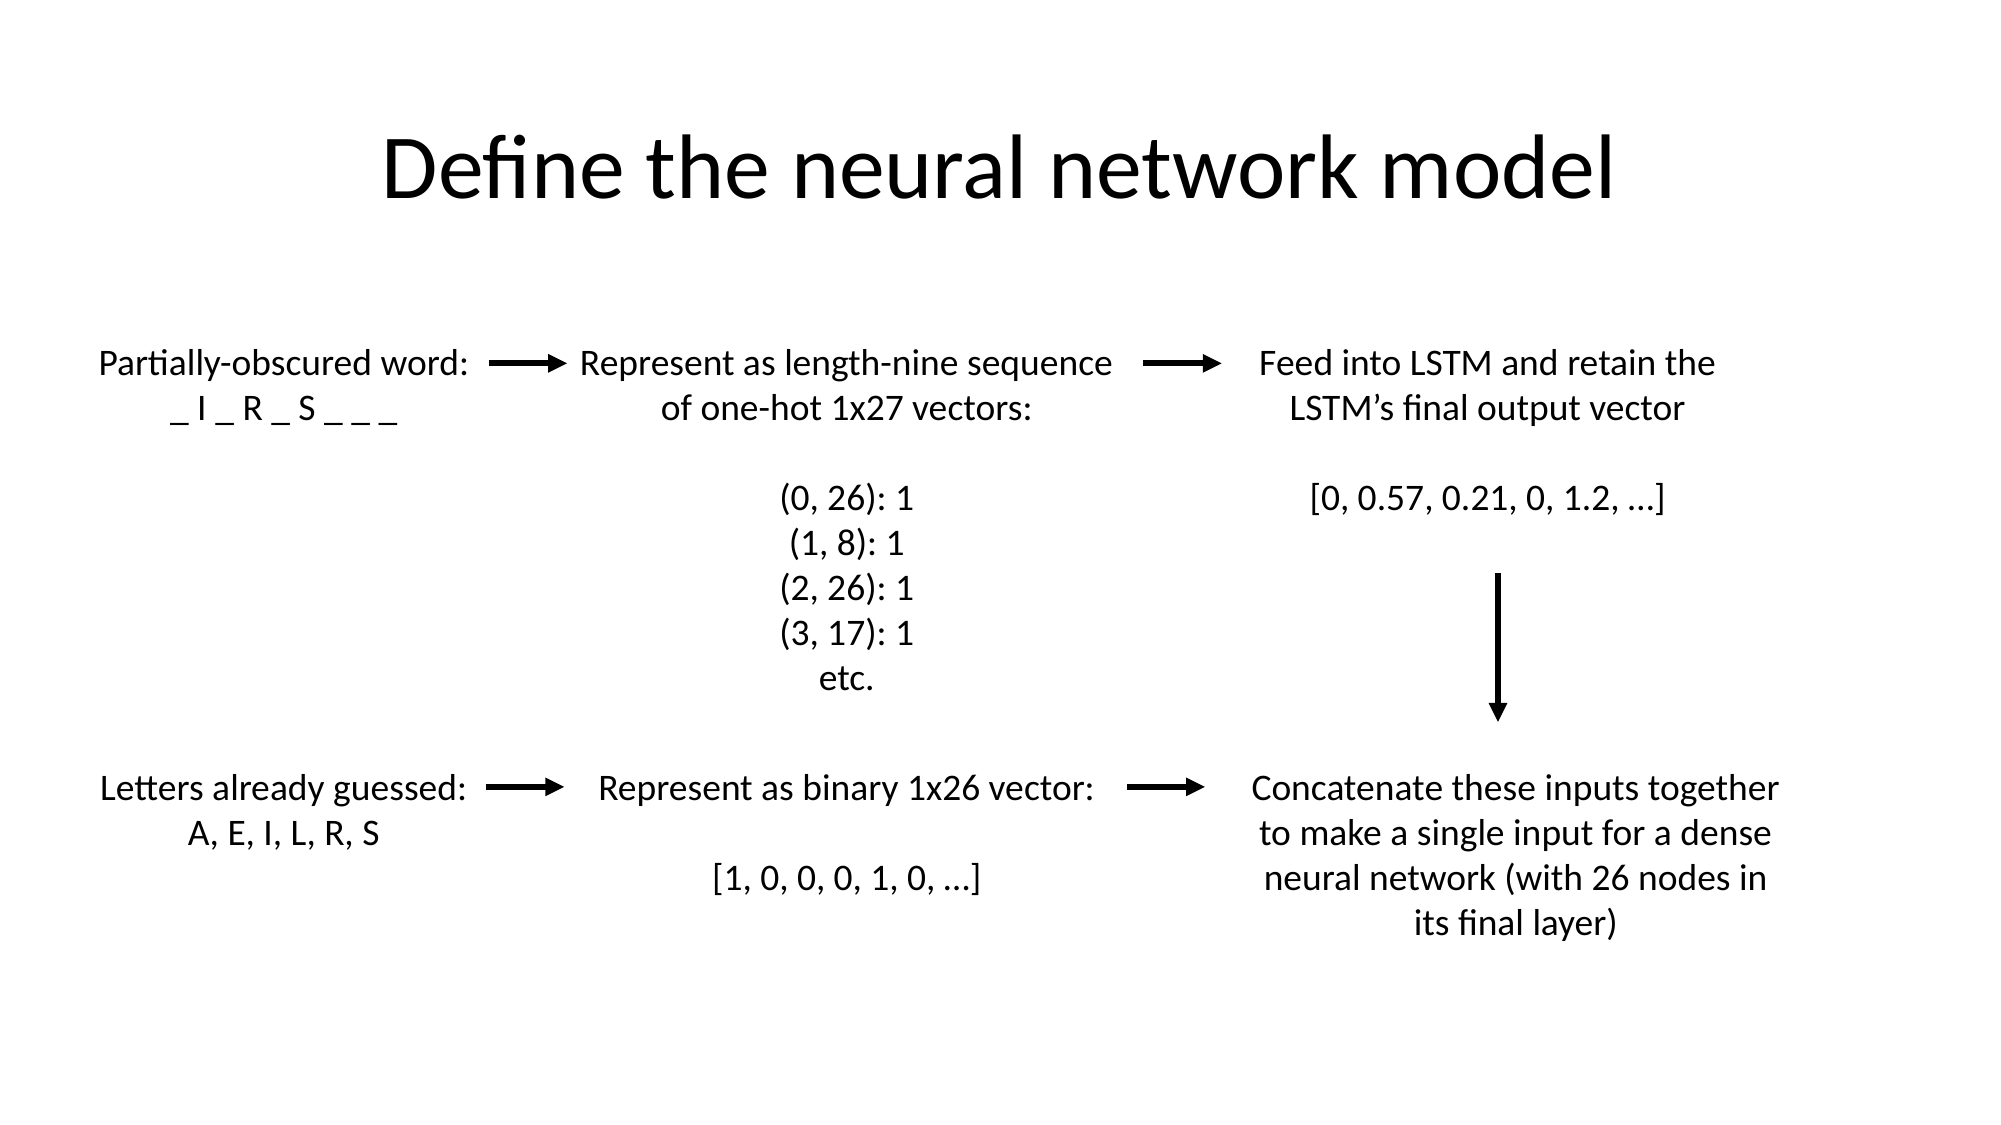

# Define the neural network model
Represent as length-nine sequence of one-hot 1x27 vectors:

(0, 26): 1
(1, 8): 1
(2, 26): 1
(3, 17): 1
etc.
Feed into LSTM and retain the LSTM’s final output vector

[0, 0.57, 0.21, 0, 1.2, …]

Partially-obscured word:
_ I _ R _ S _ _ _
Represent as binary 1x26 vector:

[1, 0, 0, 0, 1, 0, …]
Concatenate these inputs together to make a single input for a dense neural network (with 26 nodes in its final layer)
Letters already guessed:
A, E, I, L, R, S